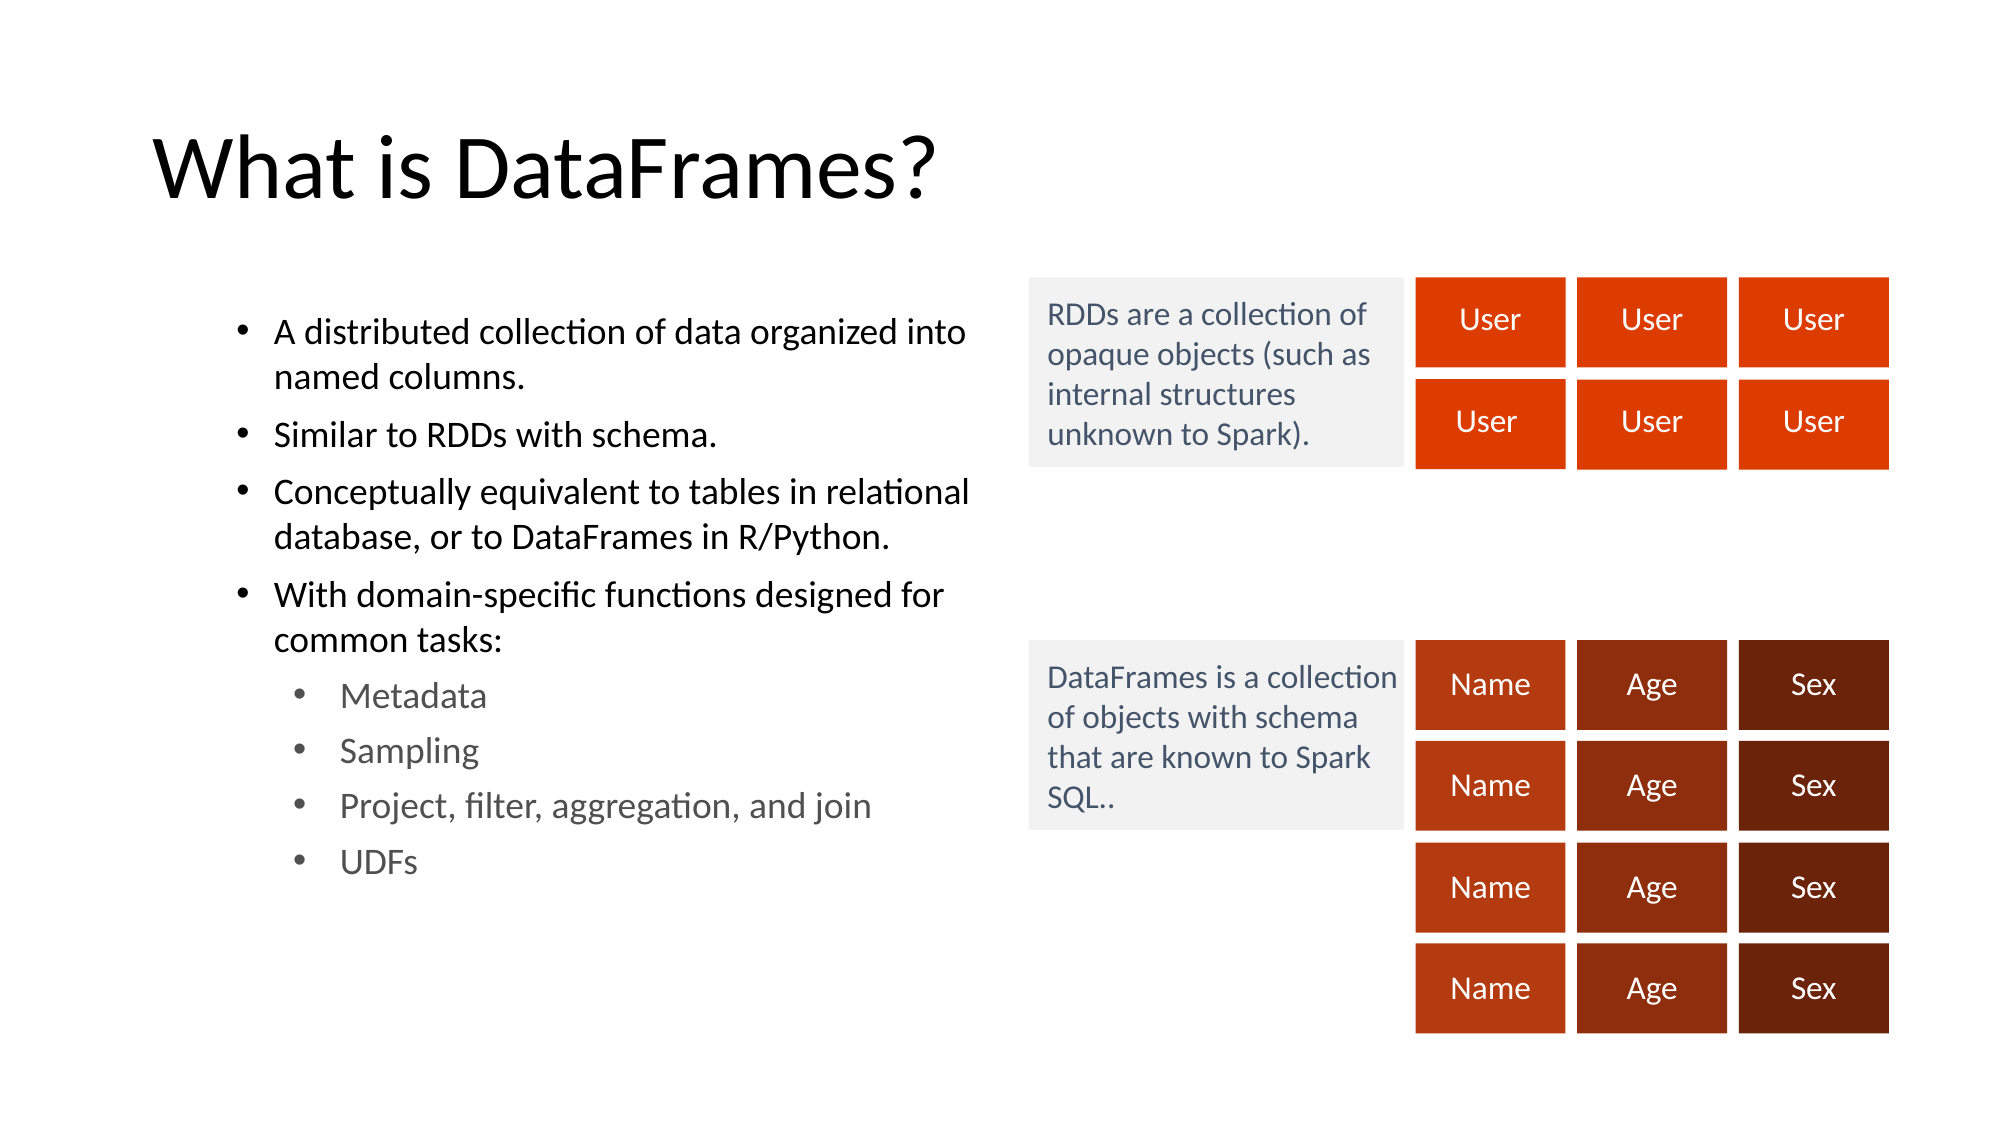

# What is DataFrames?
RDDs are a collection of opaque objects (such as internal structures unknown to Spark).
User
User
User
User
User
User
A distributed collection of data organized into named columns.
Similar to RDDs with schema.
Conceptually equivalent to tables in relational database, or to DataFrames in R/Python.
With domain-specific functions designed for common tasks:
Metadata
Sampling
Project, filter, aggregation, and join
UDFs
DataFrames is a collection of objects with schema that are known to Spark SQL..
Name
Age
Sex
Name
Age
Sex
Name
Age
Sex
Name
Age
Sex